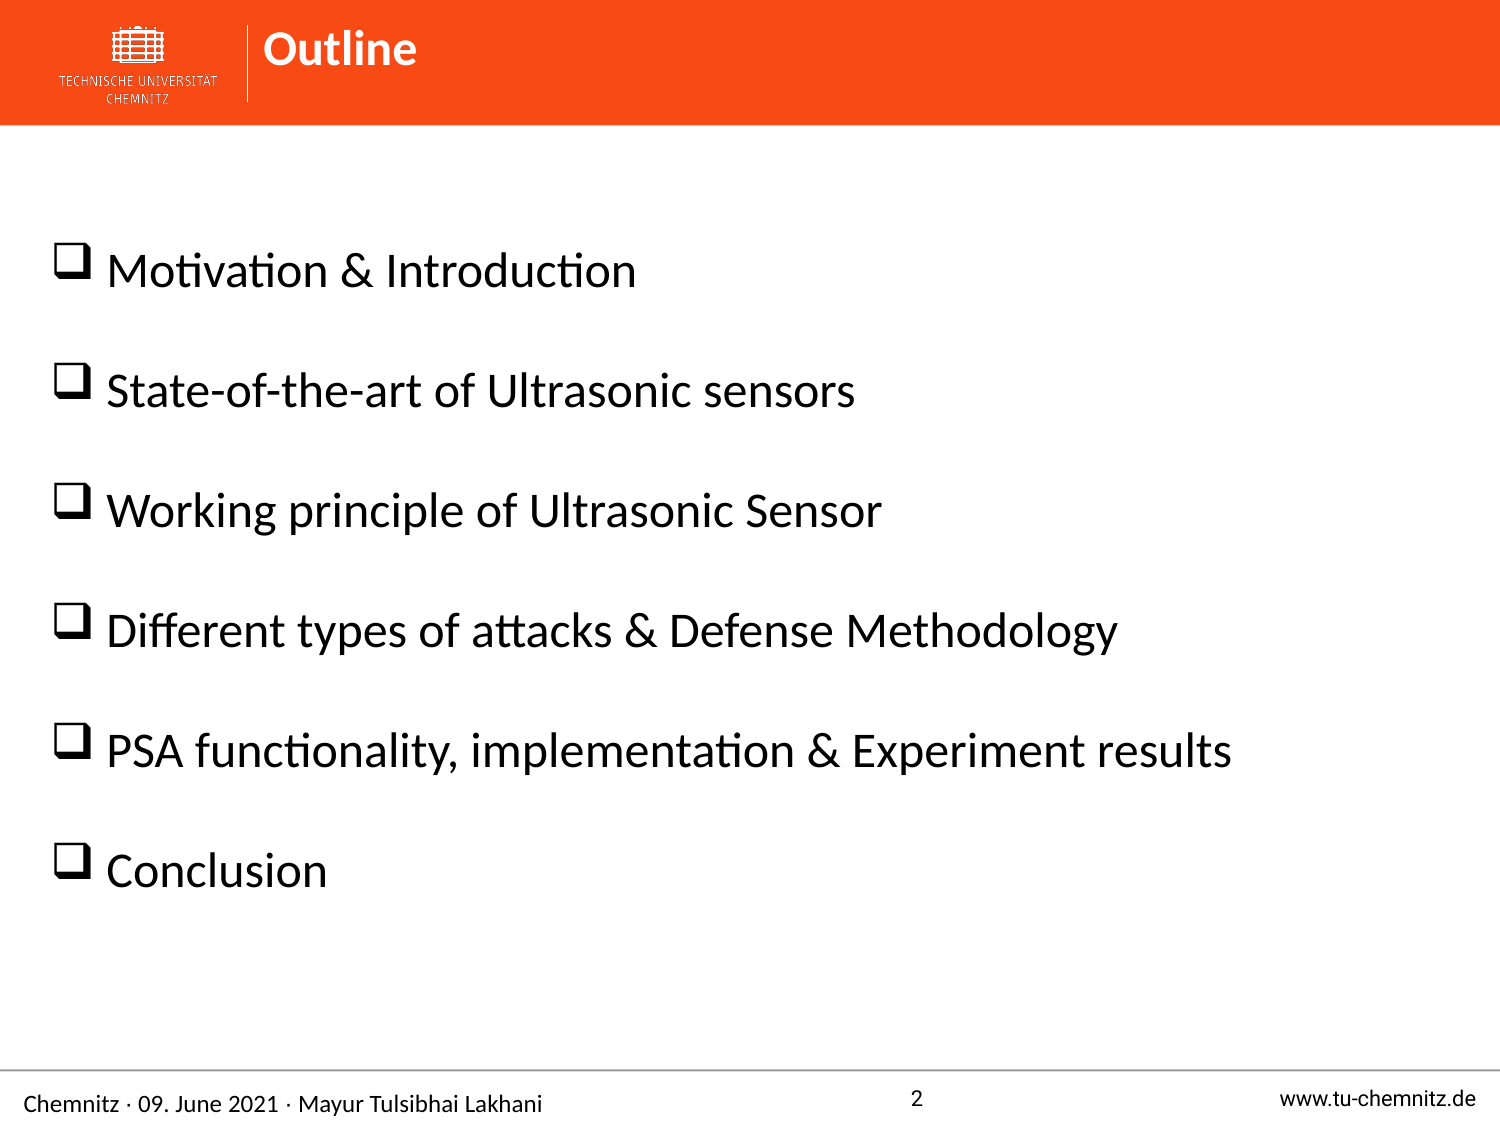

# Outline
 Motivation & Introduction
 State-of-the-art of Ultrasonic sensors
 Working principle of Ultrasonic Sensor
 Different types of attacks & Defense Methodology
 PSA functionality, implementation & Experiment results
 Conclusion